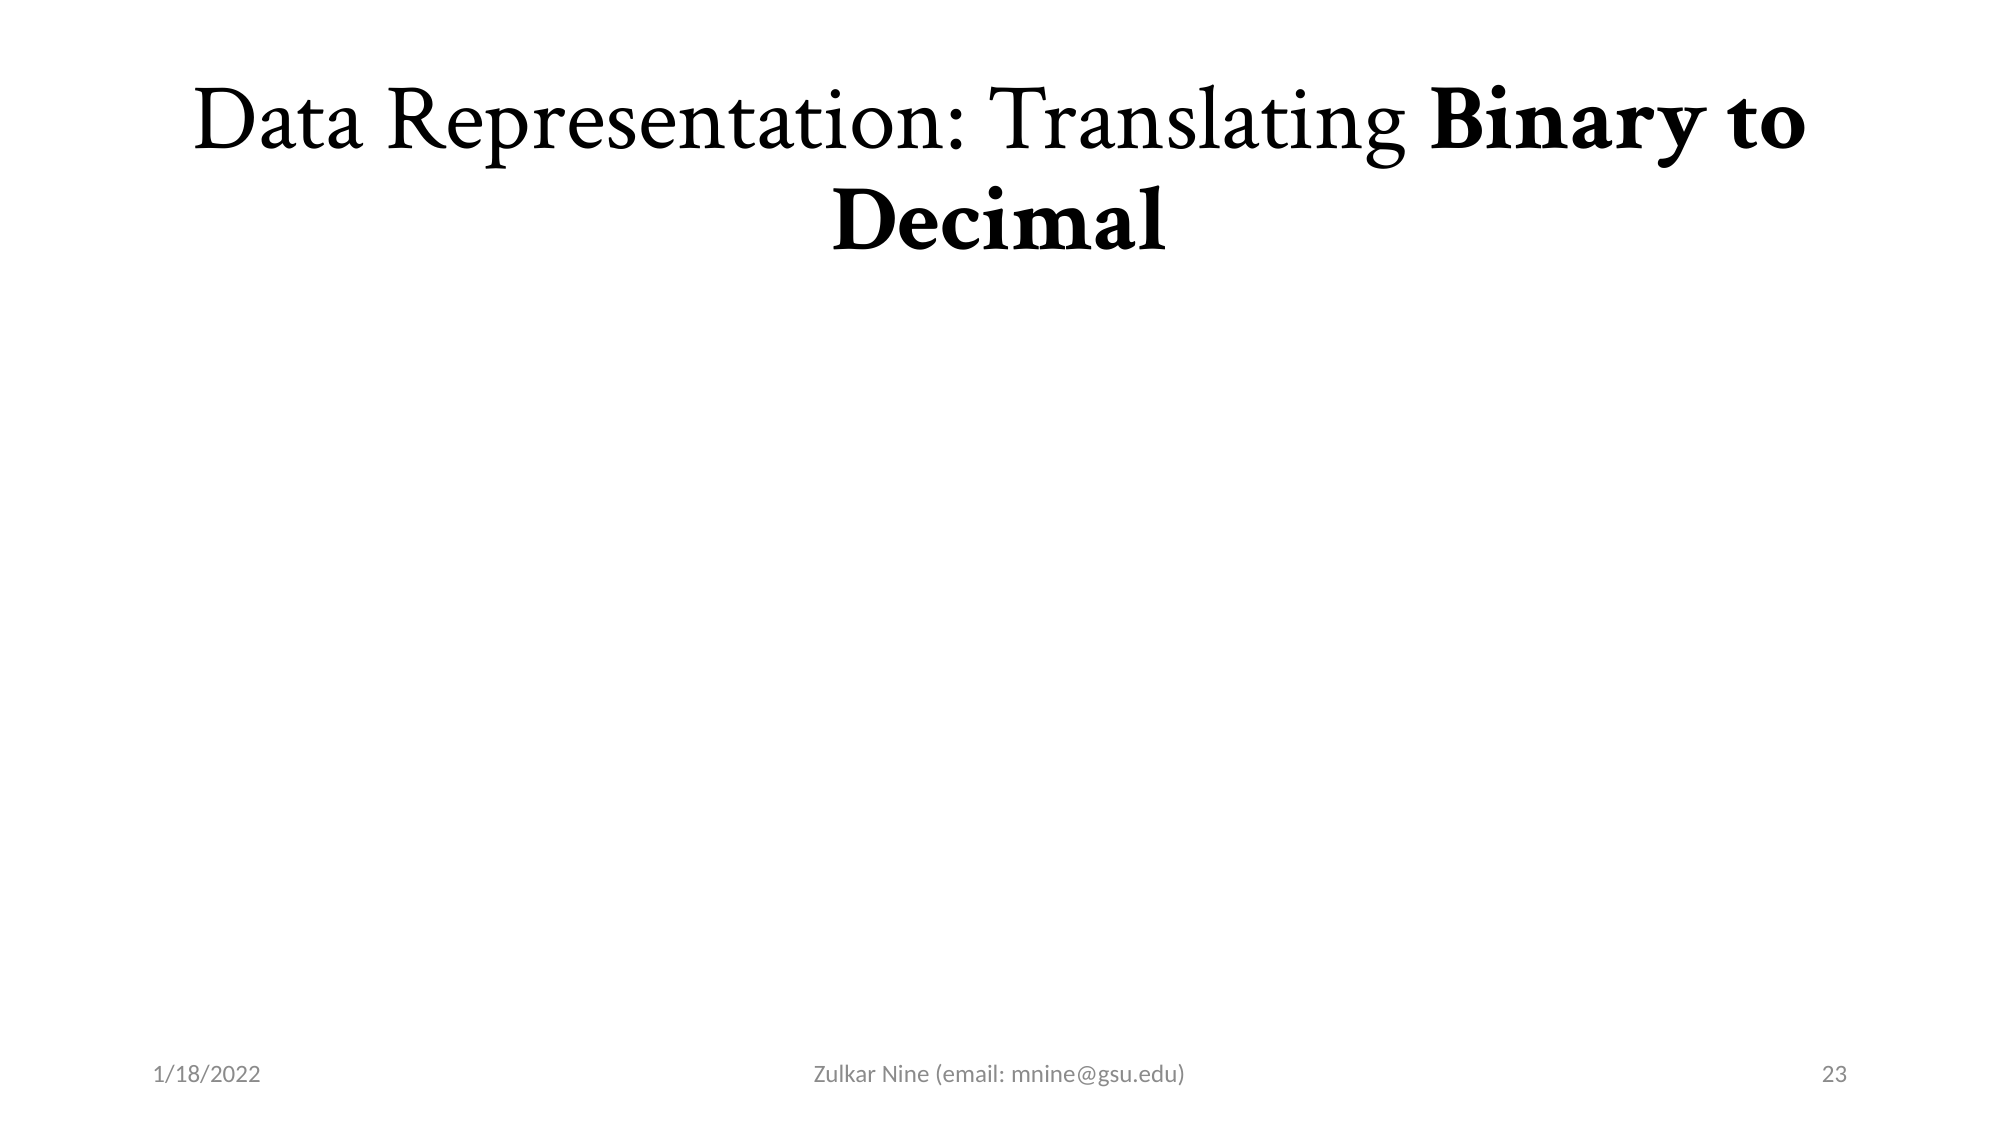

# Data Representation: Translating Binary to Decimal
1/18/2022
Zulkar Nine (email: mnine@gsu.edu)
23